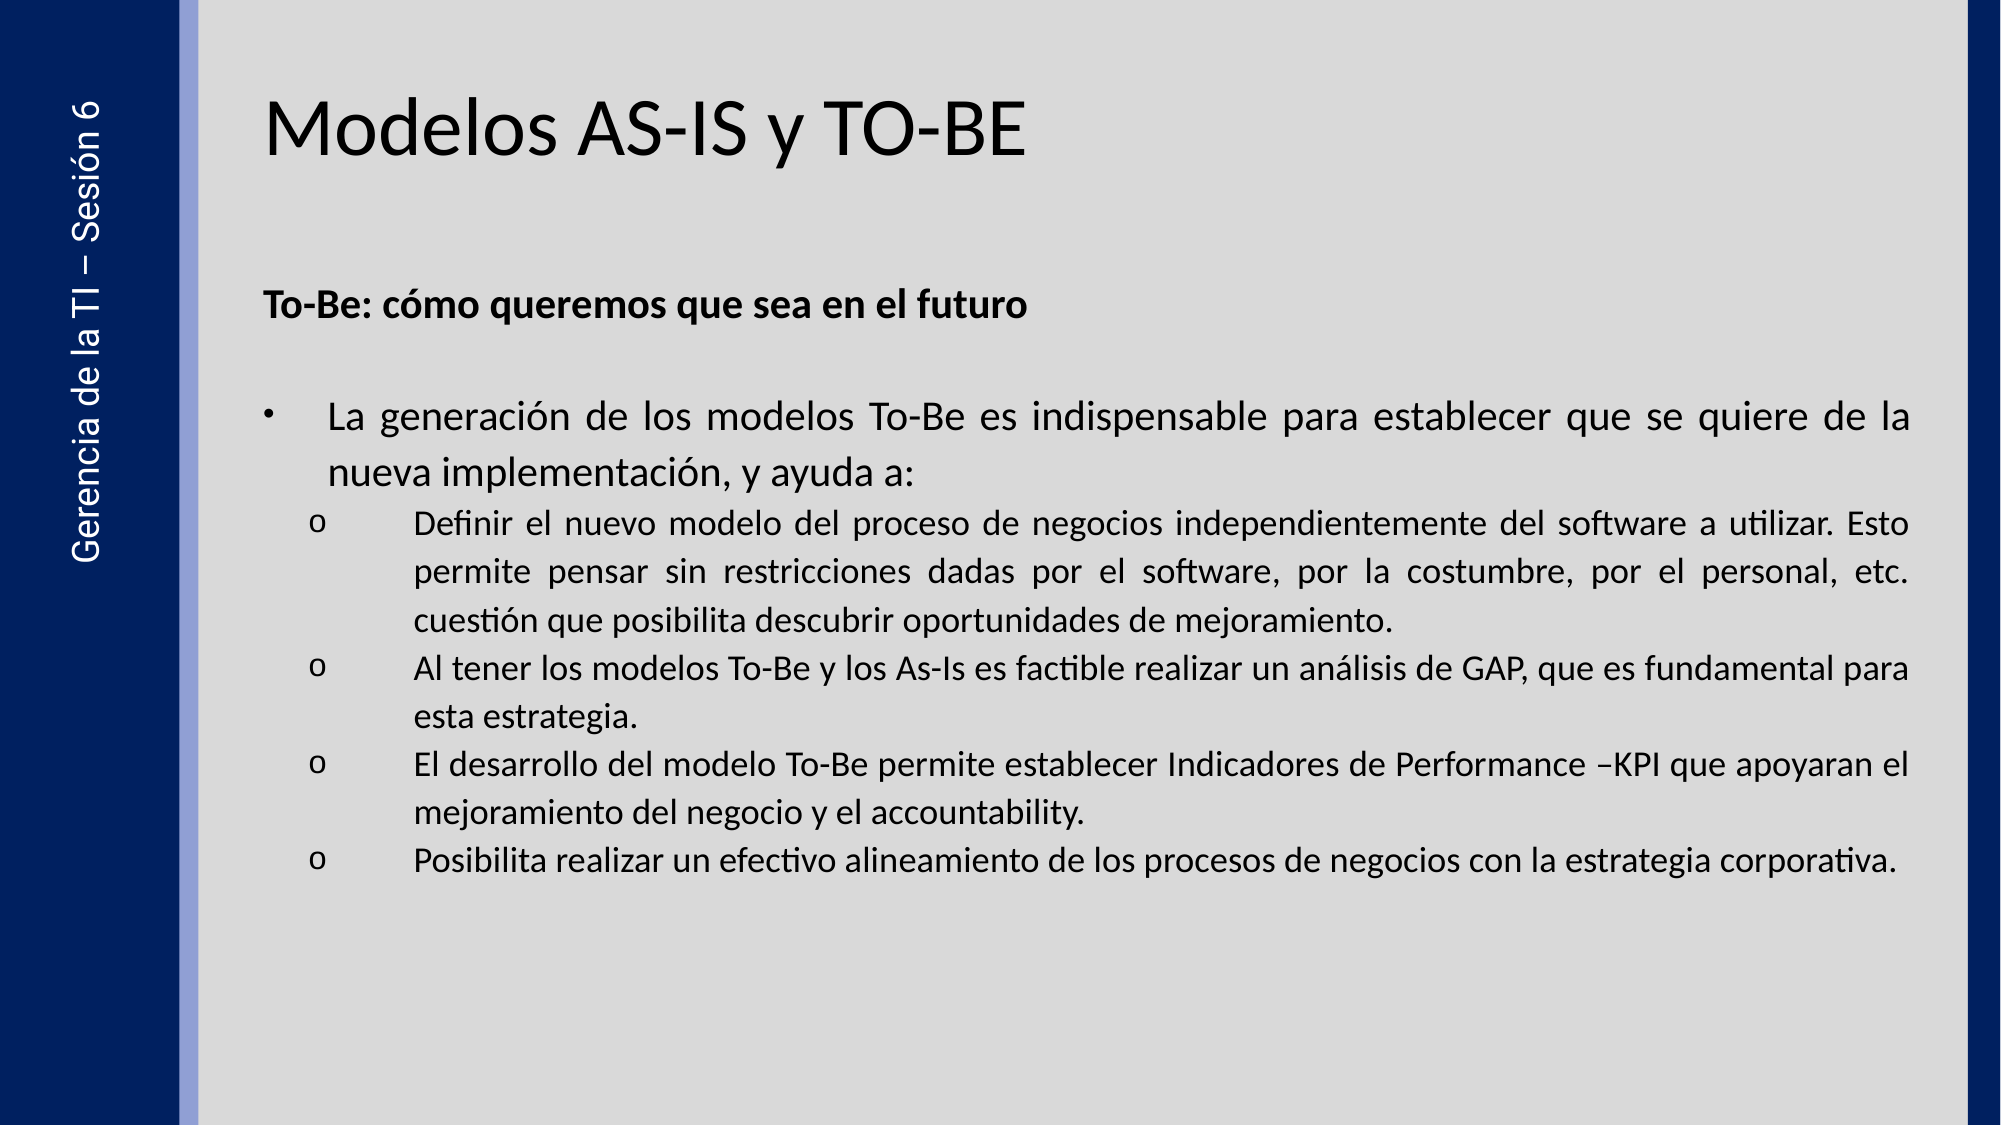

Modelos AS-IS y TO-BE
To-Be: cómo queremos que sea en el futuro

La generación de los modelos To-Be es indispensable para establecer que se quiere de la nueva implementación, y ayuda a:
Definir el nuevo modelo del proceso de negocios independientemente del software a utilizar. Esto permite pensar sin restricciones dadas por el software, por la costumbre, por el personal, etc. cuestión que posibilita descubrir oportunidades de mejoramiento.
Al tener los modelos To-Be y los As-Is es factible realizar un análisis de GAP, que es fundamental para esta estrategia.
El desarrollo del modelo To-Be permite establecer Indicadores de Performance –KPI que apoyaran el mejoramiento del negocio y el accountability.
Posibilita realizar un efectivo alineamiento de los procesos de negocios con la estrategia corporativa.
Gerencia de la TI – Sesión 6